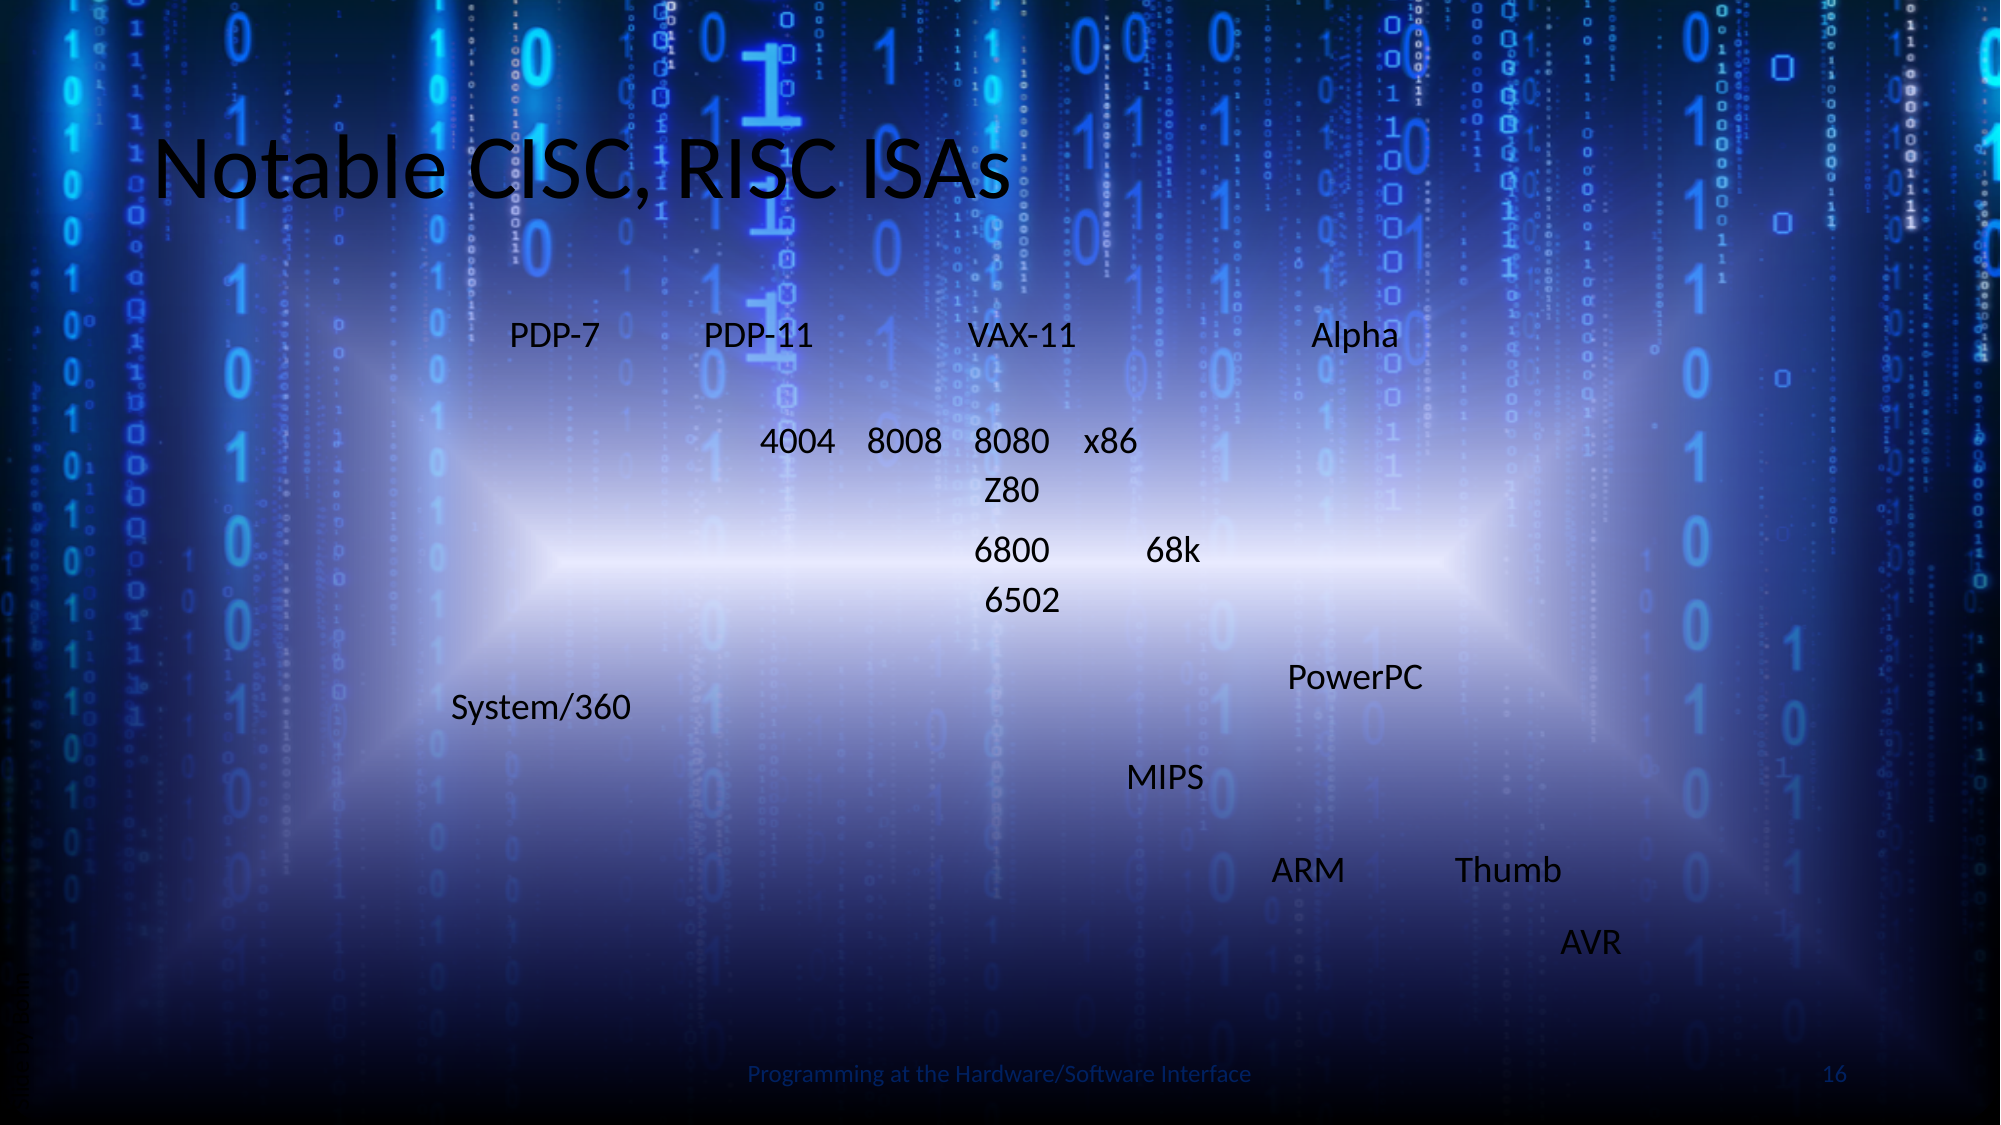

# Notable CISC, RISC ISAs
PDP-7
PDP-11
VAX-11
Alpha
4004
8008
8080
x86
Z80
6800
68k
6502
PowerPC
System/360
Slide by Bohn
MIPS
ARM
Thumb
AVR
Programming at the Hardware/Software Interface
16